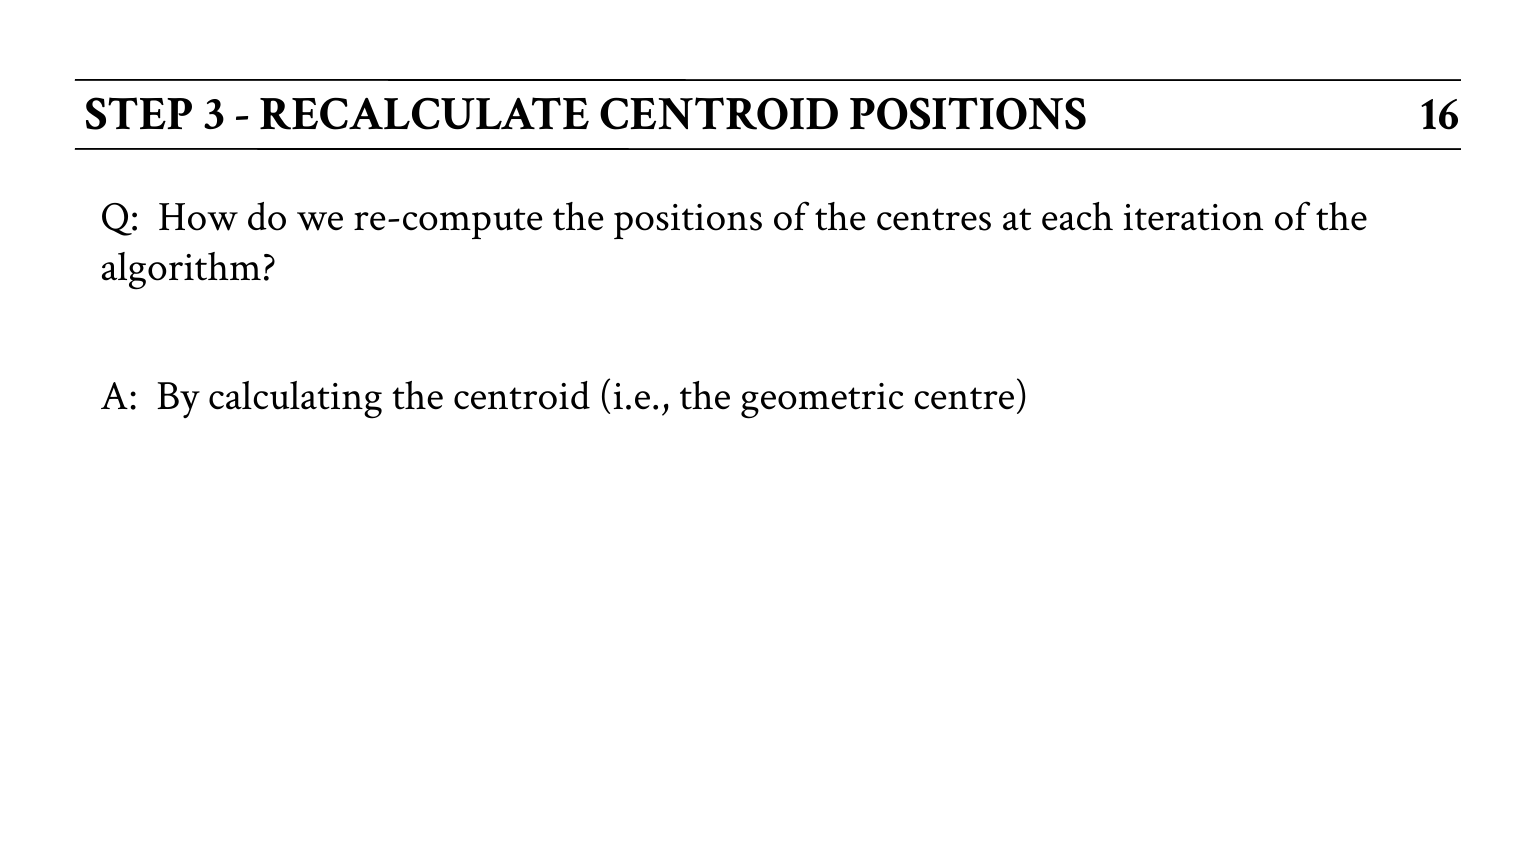

# STEP 3 - RECALCULATE CENTROID POSITIONS
16

Q:  How do we re-compute the positions of the centres at each iteration of the algorithm?

A:  By calculating the centroid (i.e., the geometric centre)